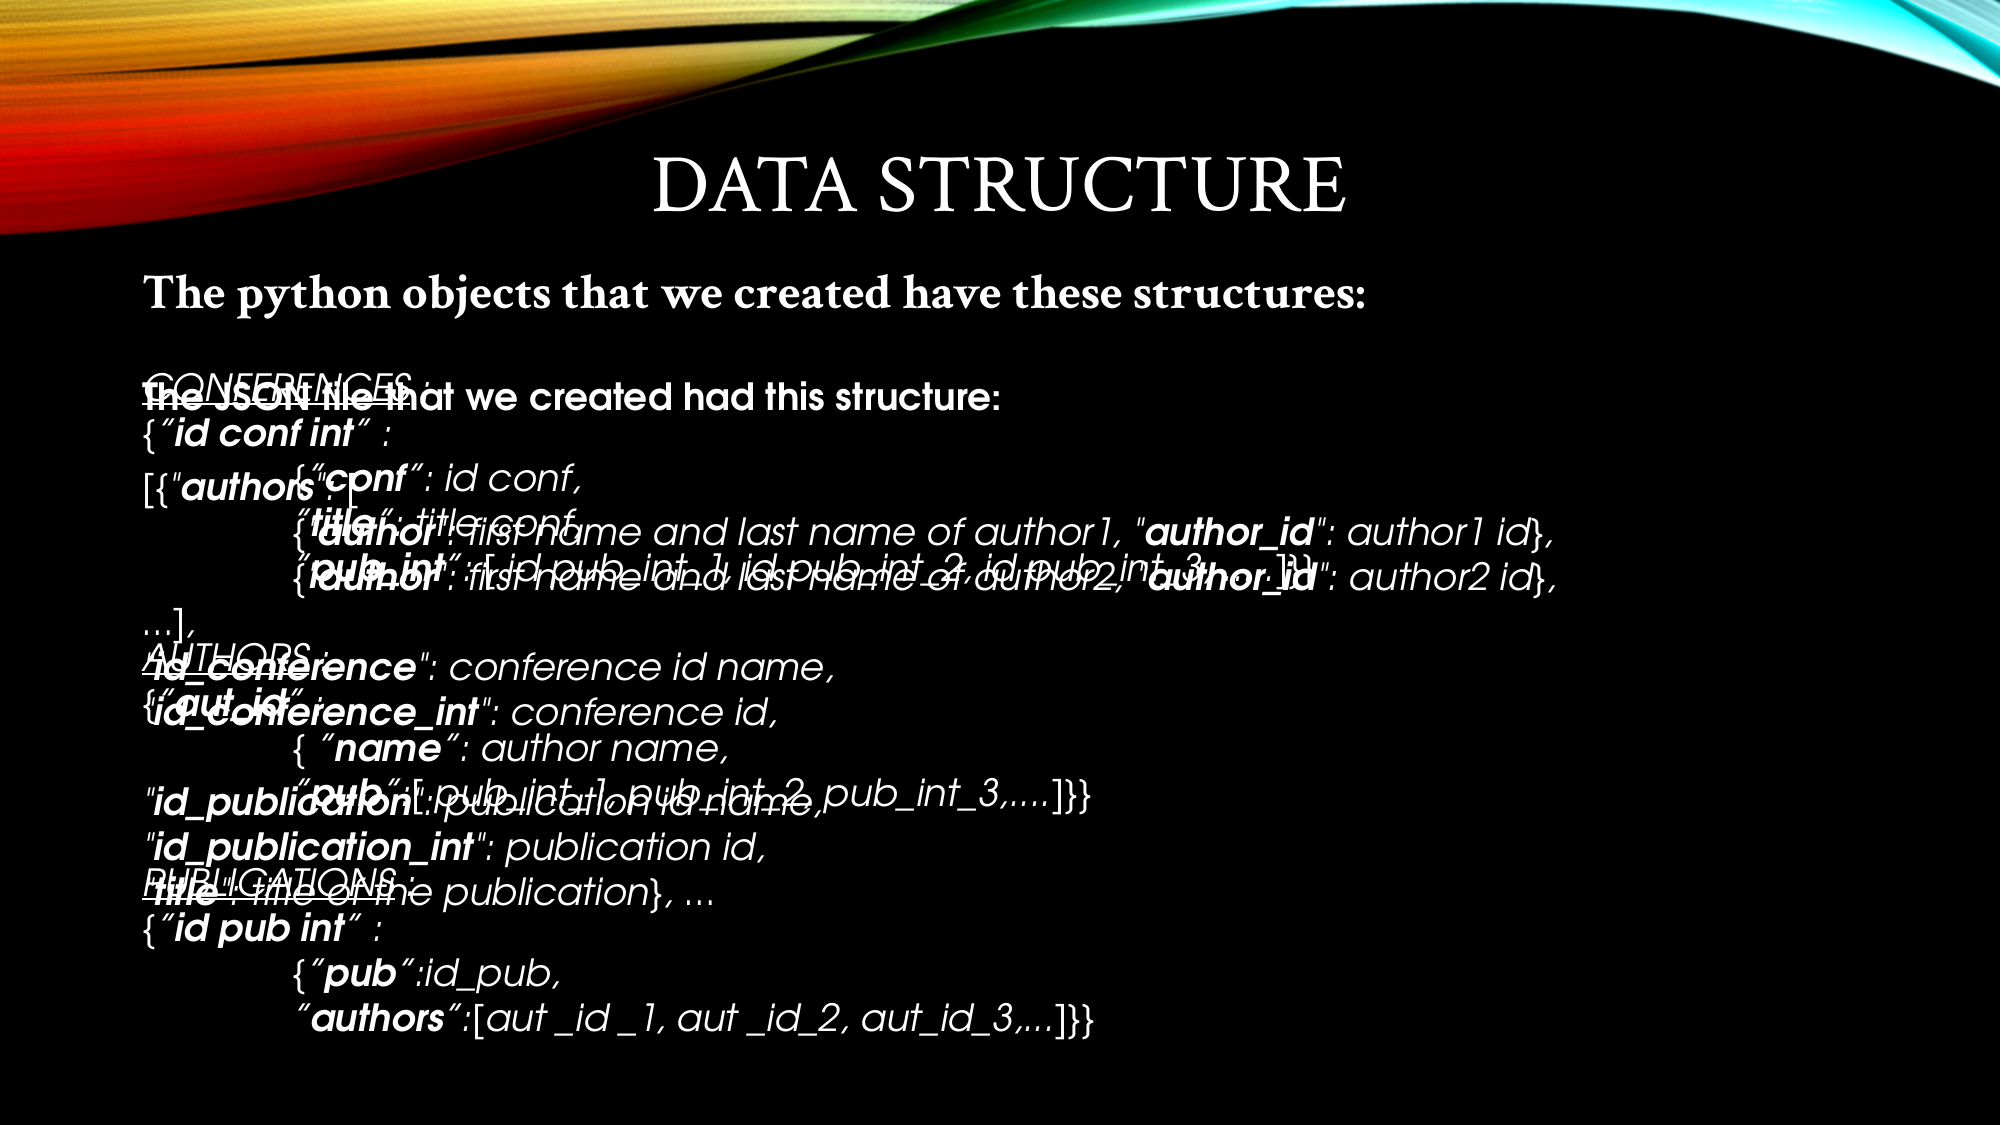

# Data STRUCTURE
The python objects that we created have these structures:

CONFERENCES :
{”id conf int” :
	{”conf”: id conf,
	”title”: title conf,
	”pub_int”: [ id pub_int_1, id pub_int_2, id pub_int_3, .....]}}

AUTHORS :
{”aut_id” :
	{ ”name”: author name,
	”pub”:[ pub_int_1, pub_int_2, pub_int_3,....]}}

PUBLICATIONS :
{”id pub int” :
	{”pub”:id_pub,
	”authors”:[aut _id _1, aut _id_2, aut_id_3,...]}}
The JSON file that we created had this structure:

[{"authors": [
	{"author": first name and last name of author1, "author_id": author1 id},
	{"author": first name and last name of author2, "author_id": author2 id},…],
"id_conference": conference id name,
"id_conference_int": conference id,

"id_publication": publication id name,
"id_publication_int": publication id,
"title": title of the publication}, …